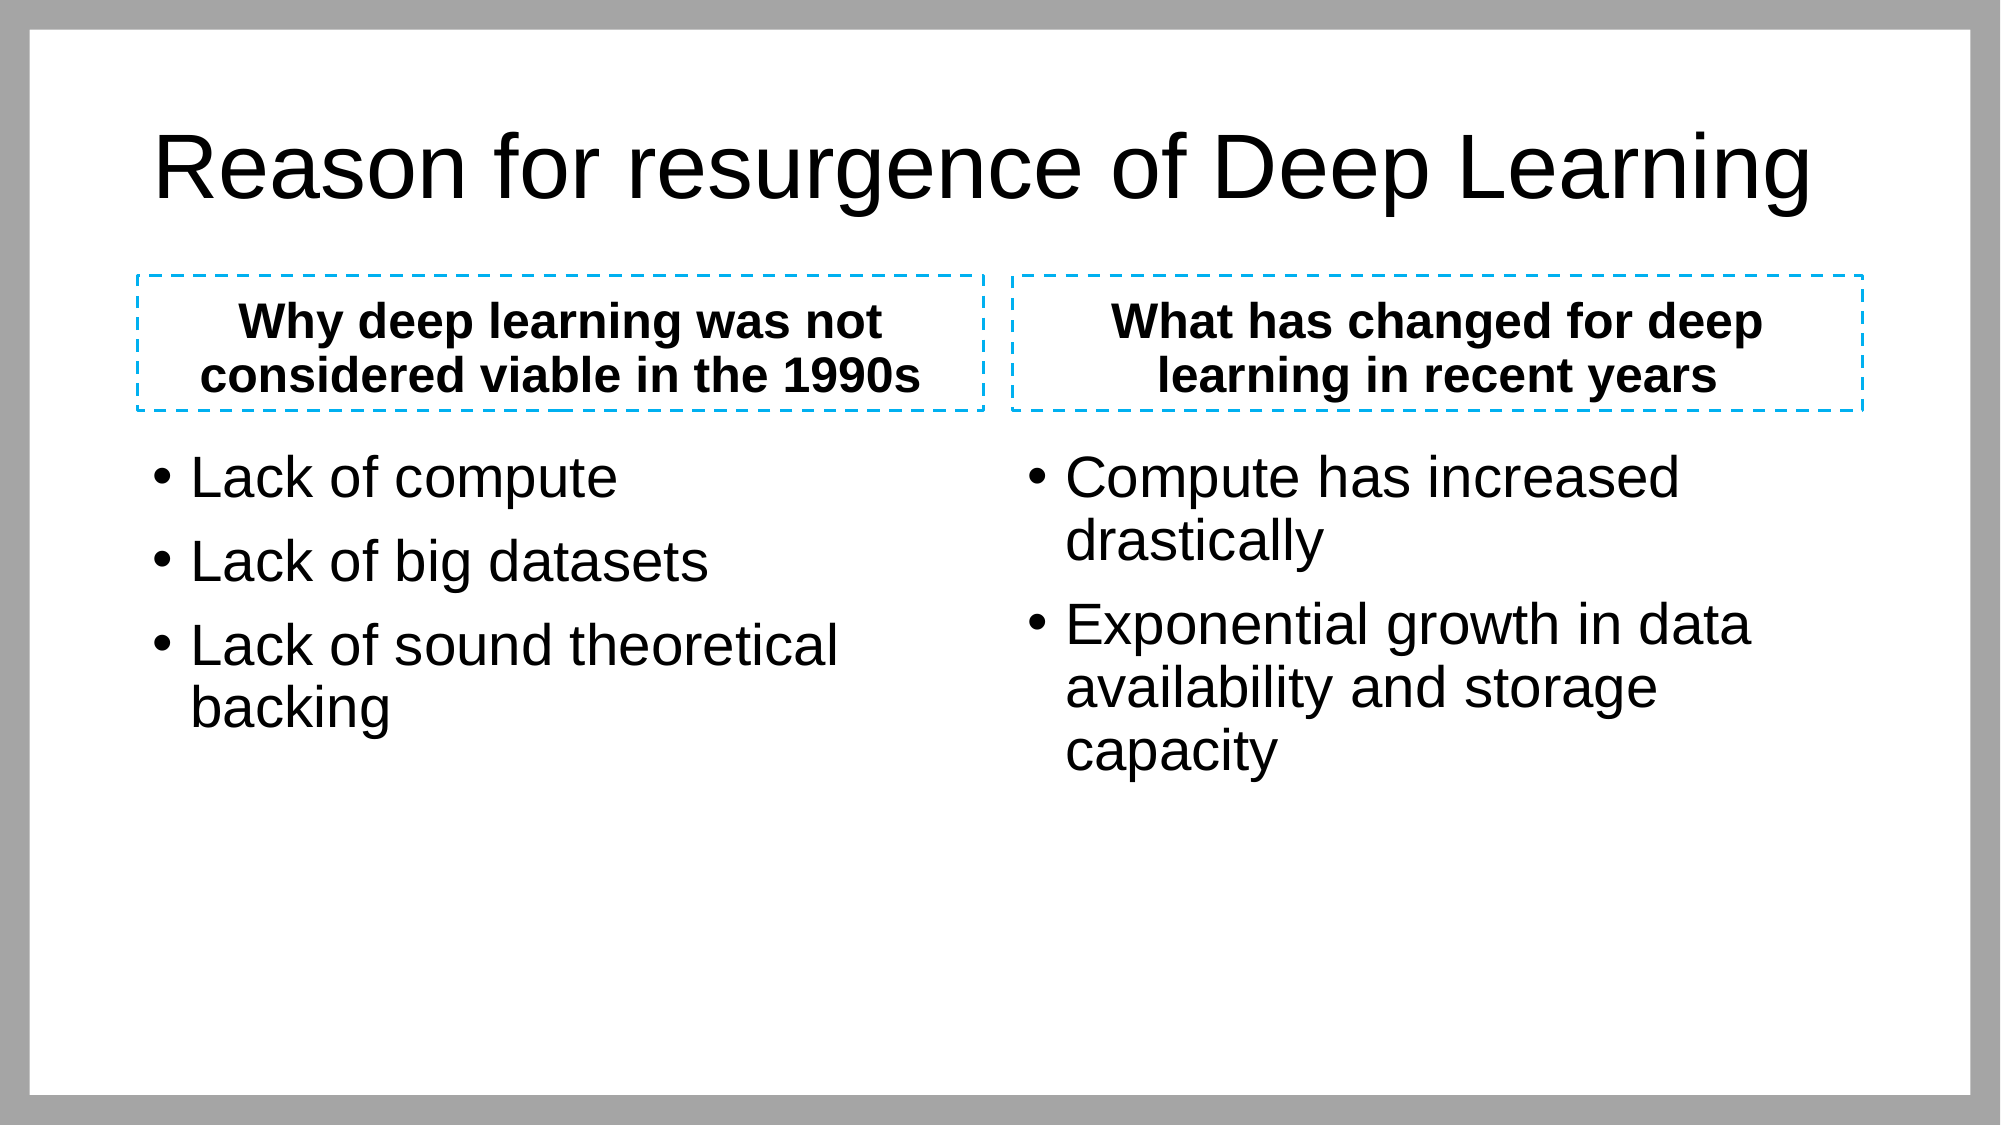

# Reason for resurgence of Deep Learning
Why deep learning was not considered viable in the 1990s
What has changed for deep learning in recent years
Lack of compute
Lack of big datasets
Lack of sound theoretical backing
Compute has increased drastically
Exponential growth in data availability and storage capacity